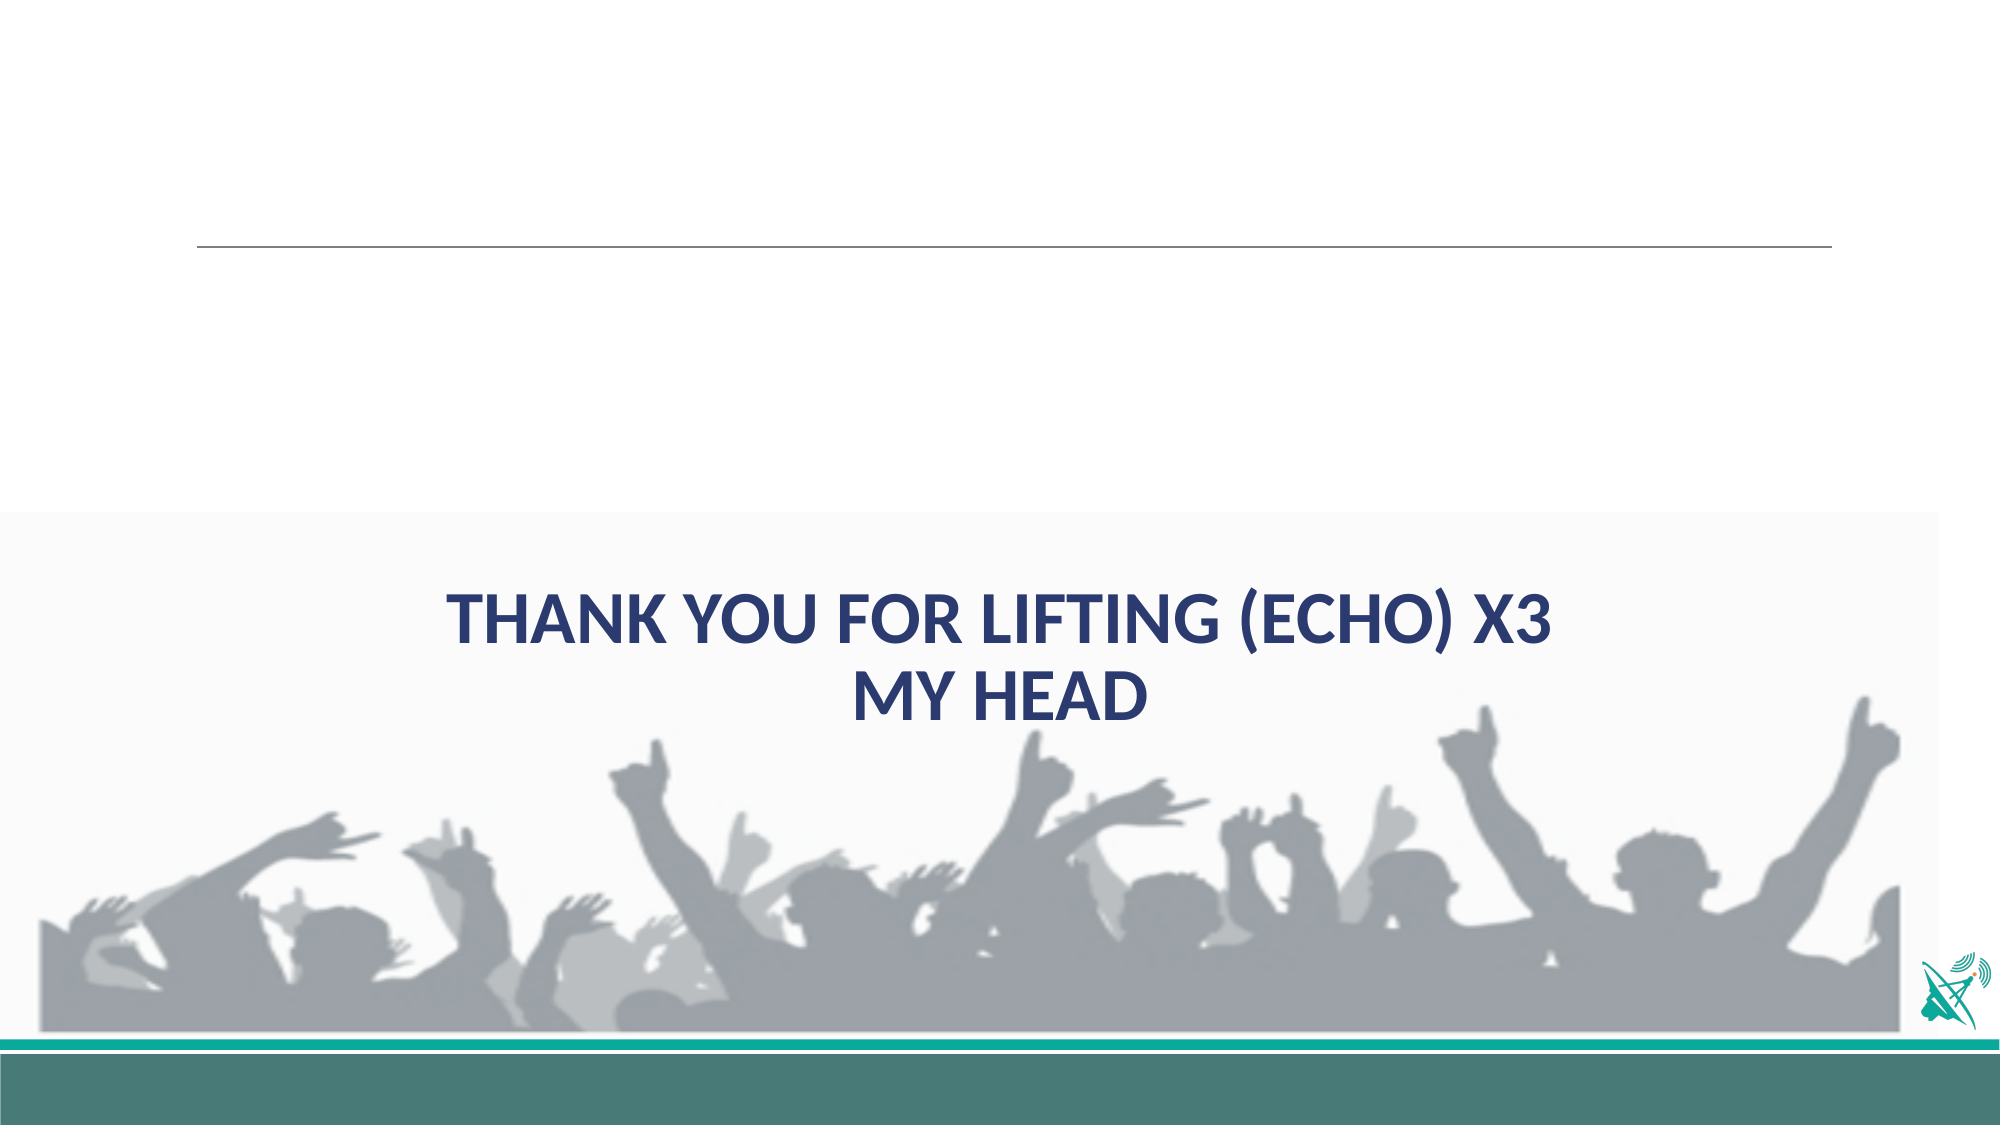

# THANK YOU FOR LIFTING (ECHO) X3 MY HEAD